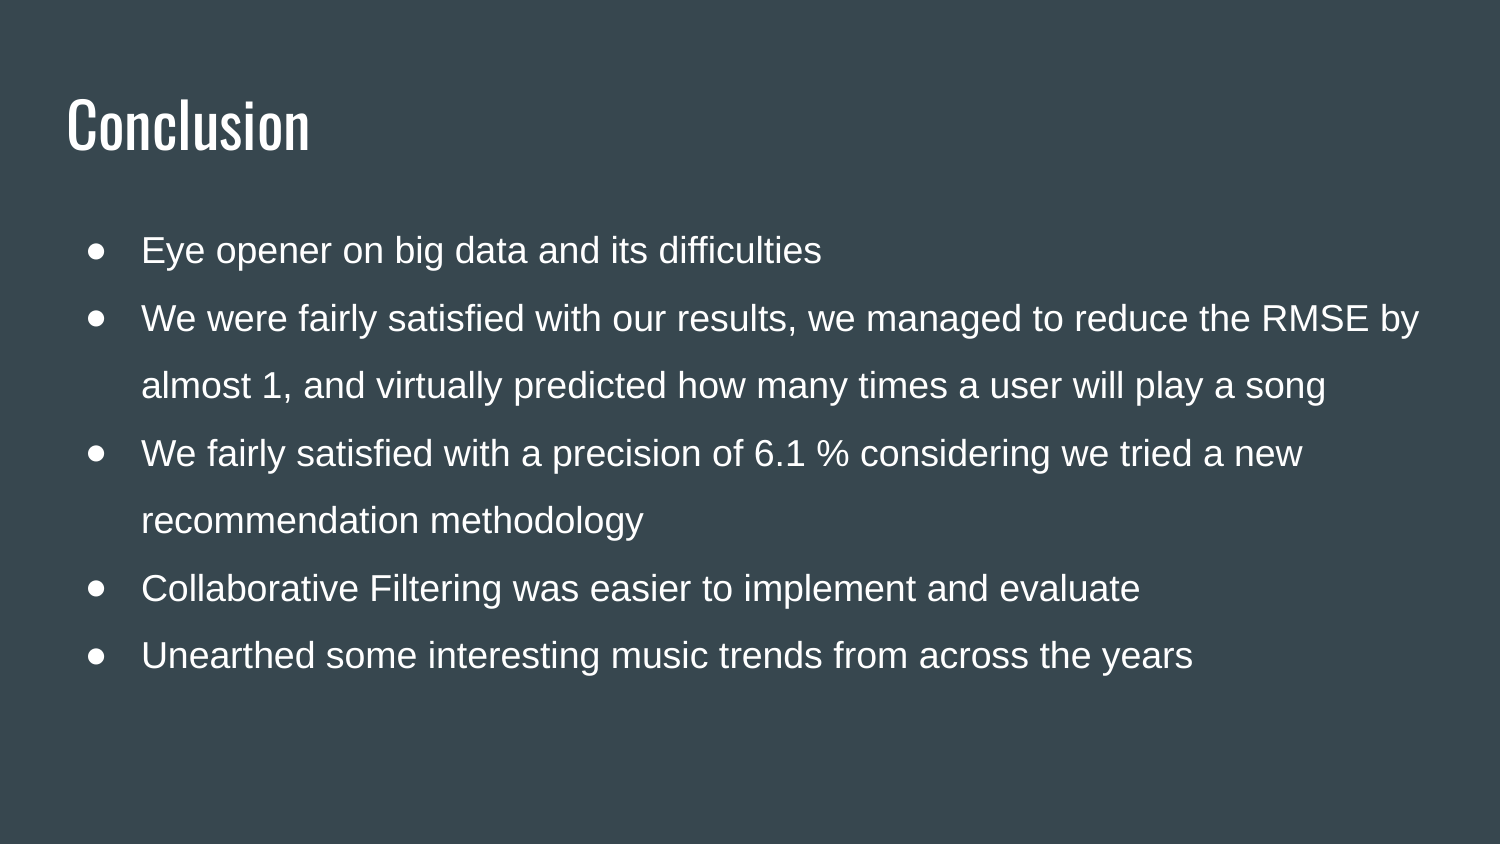

# Conclusion
Eye opener on big data and its difficulties
We were fairly satisfied with our results, we managed to reduce the RMSE by almost 1, and virtually predicted how many times a user will play a song
We fairly satisfied with a precision of 6.1 % considering we tried a new recommendation methodology
Collaborative Filtering was easier to implement and evaluate
Unearthed some interesting music trends from across the years